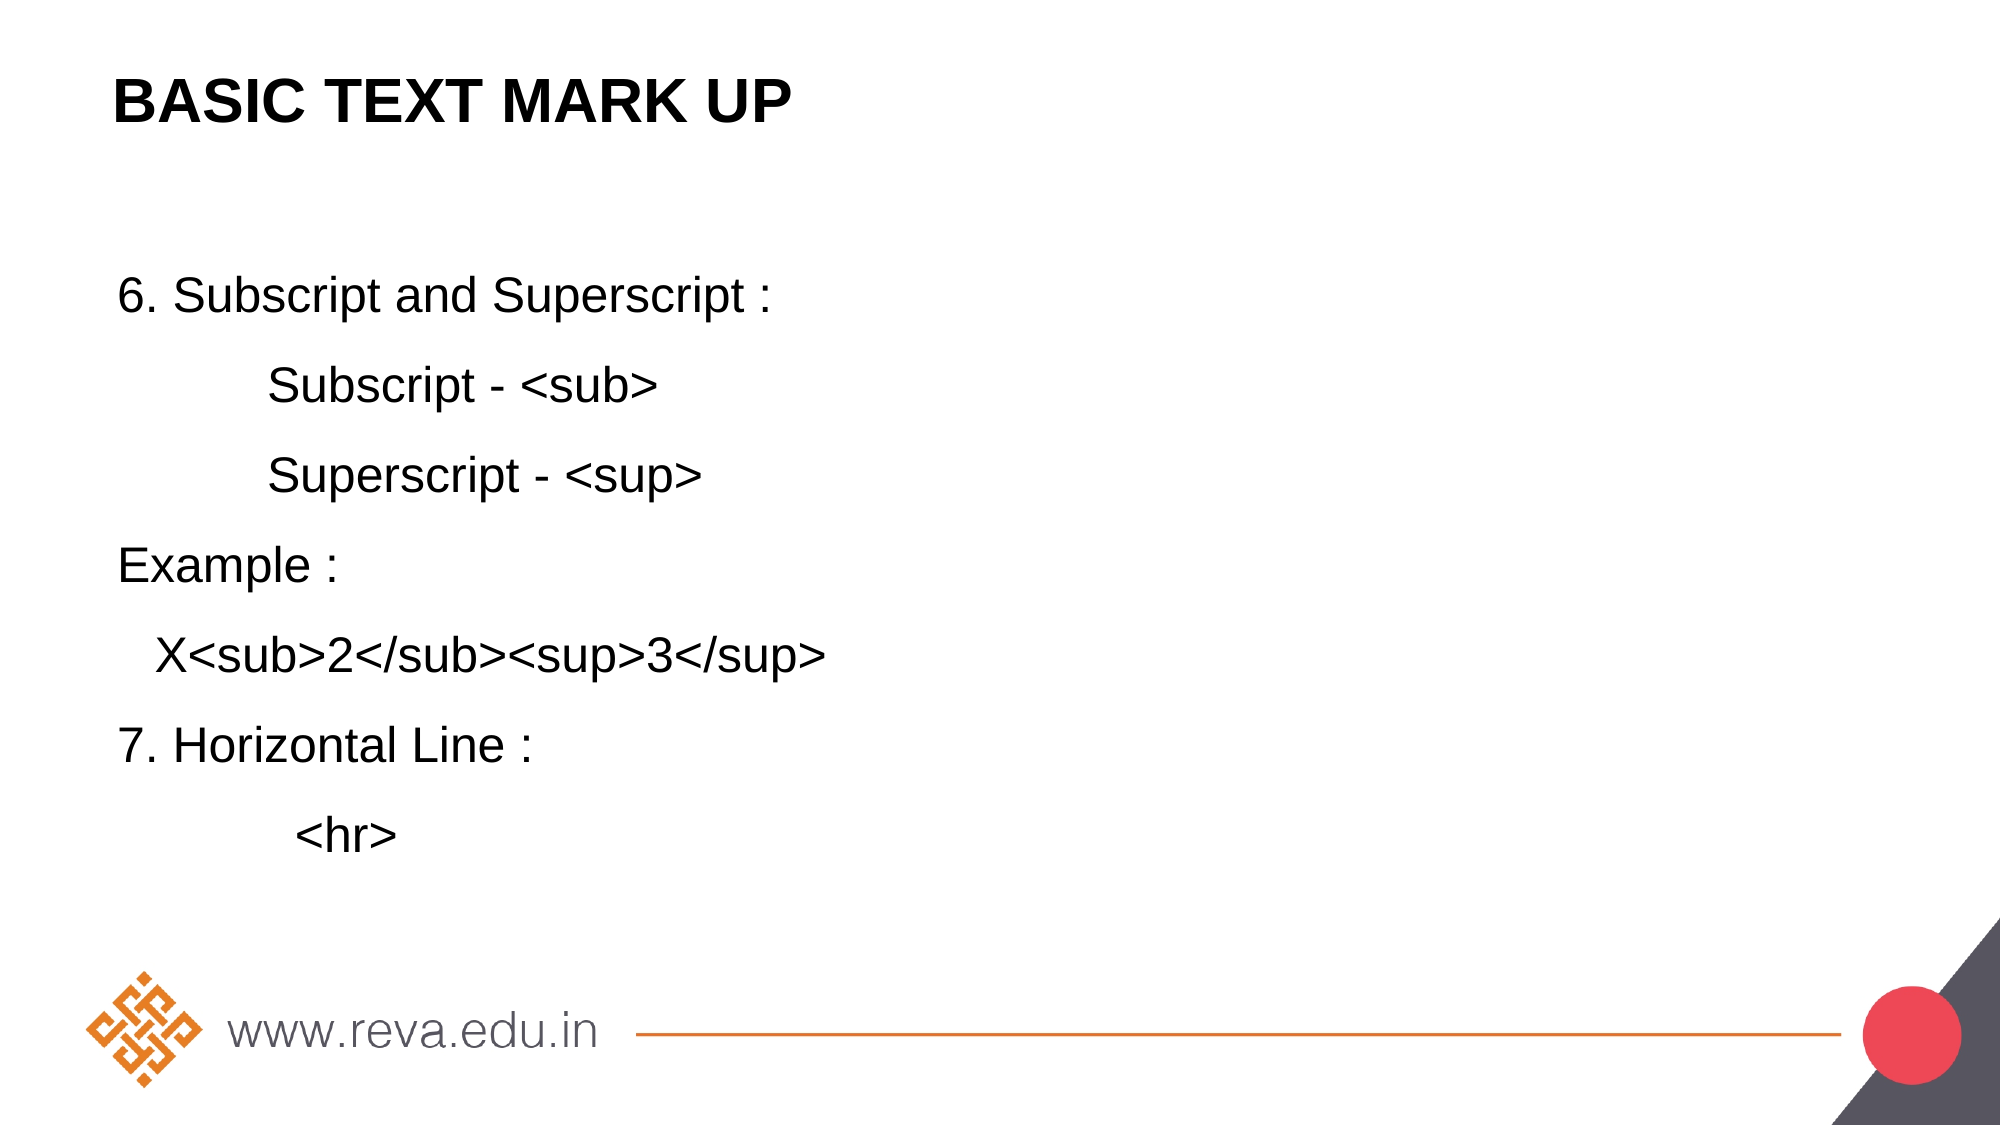

# Basic Text Mark Up
6. Subscript and Superscript :
	Subscript - <sub>
	Superscript - <sup>
Example :
	X<sub>2</sub><sup>3</sup>
7. Horizontal Line :
	  <hr>